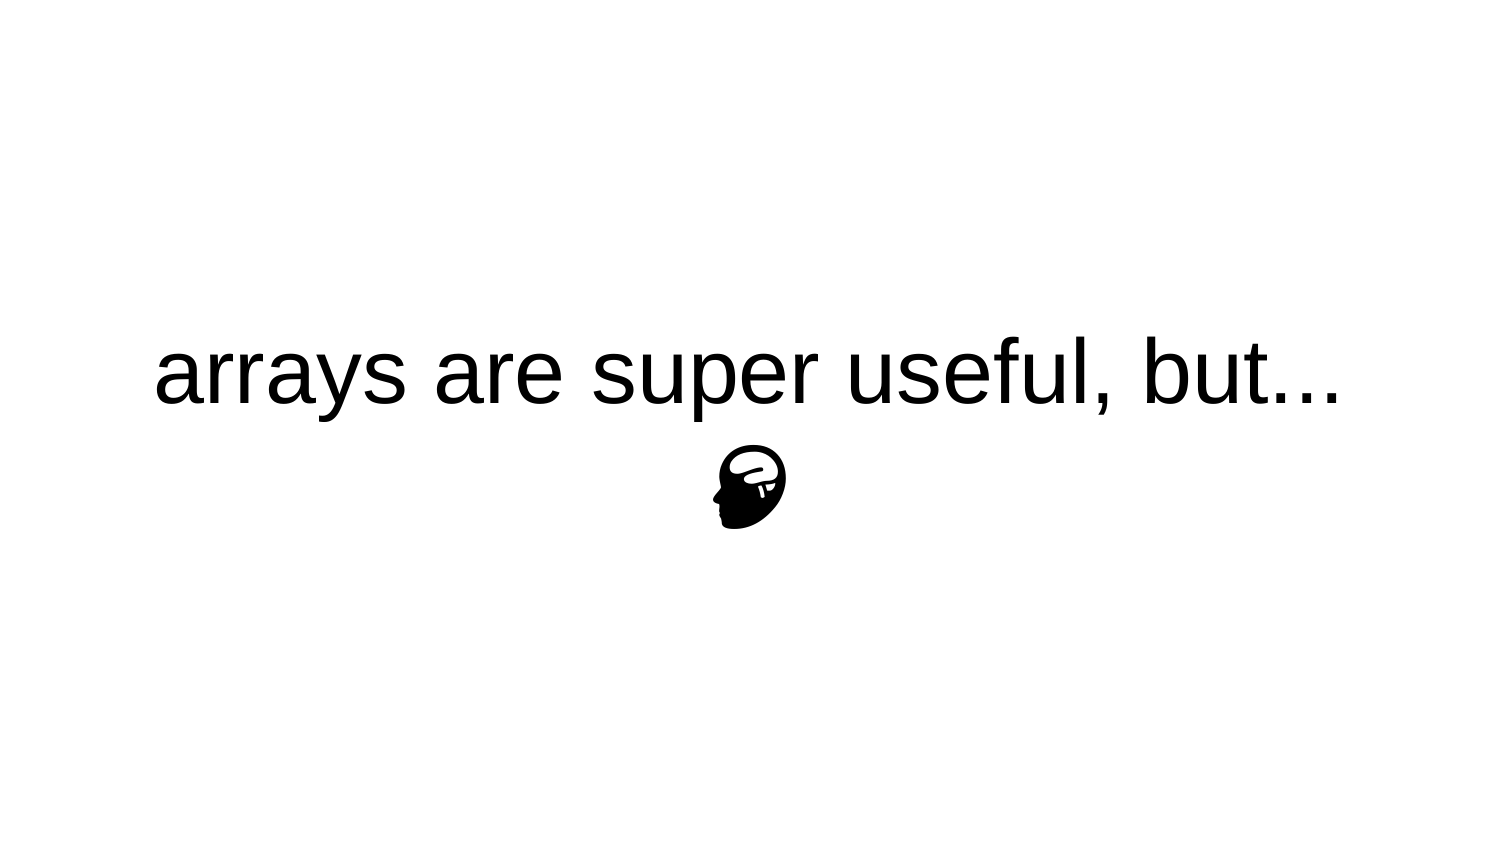

# arrays are super useful, but... 🧠